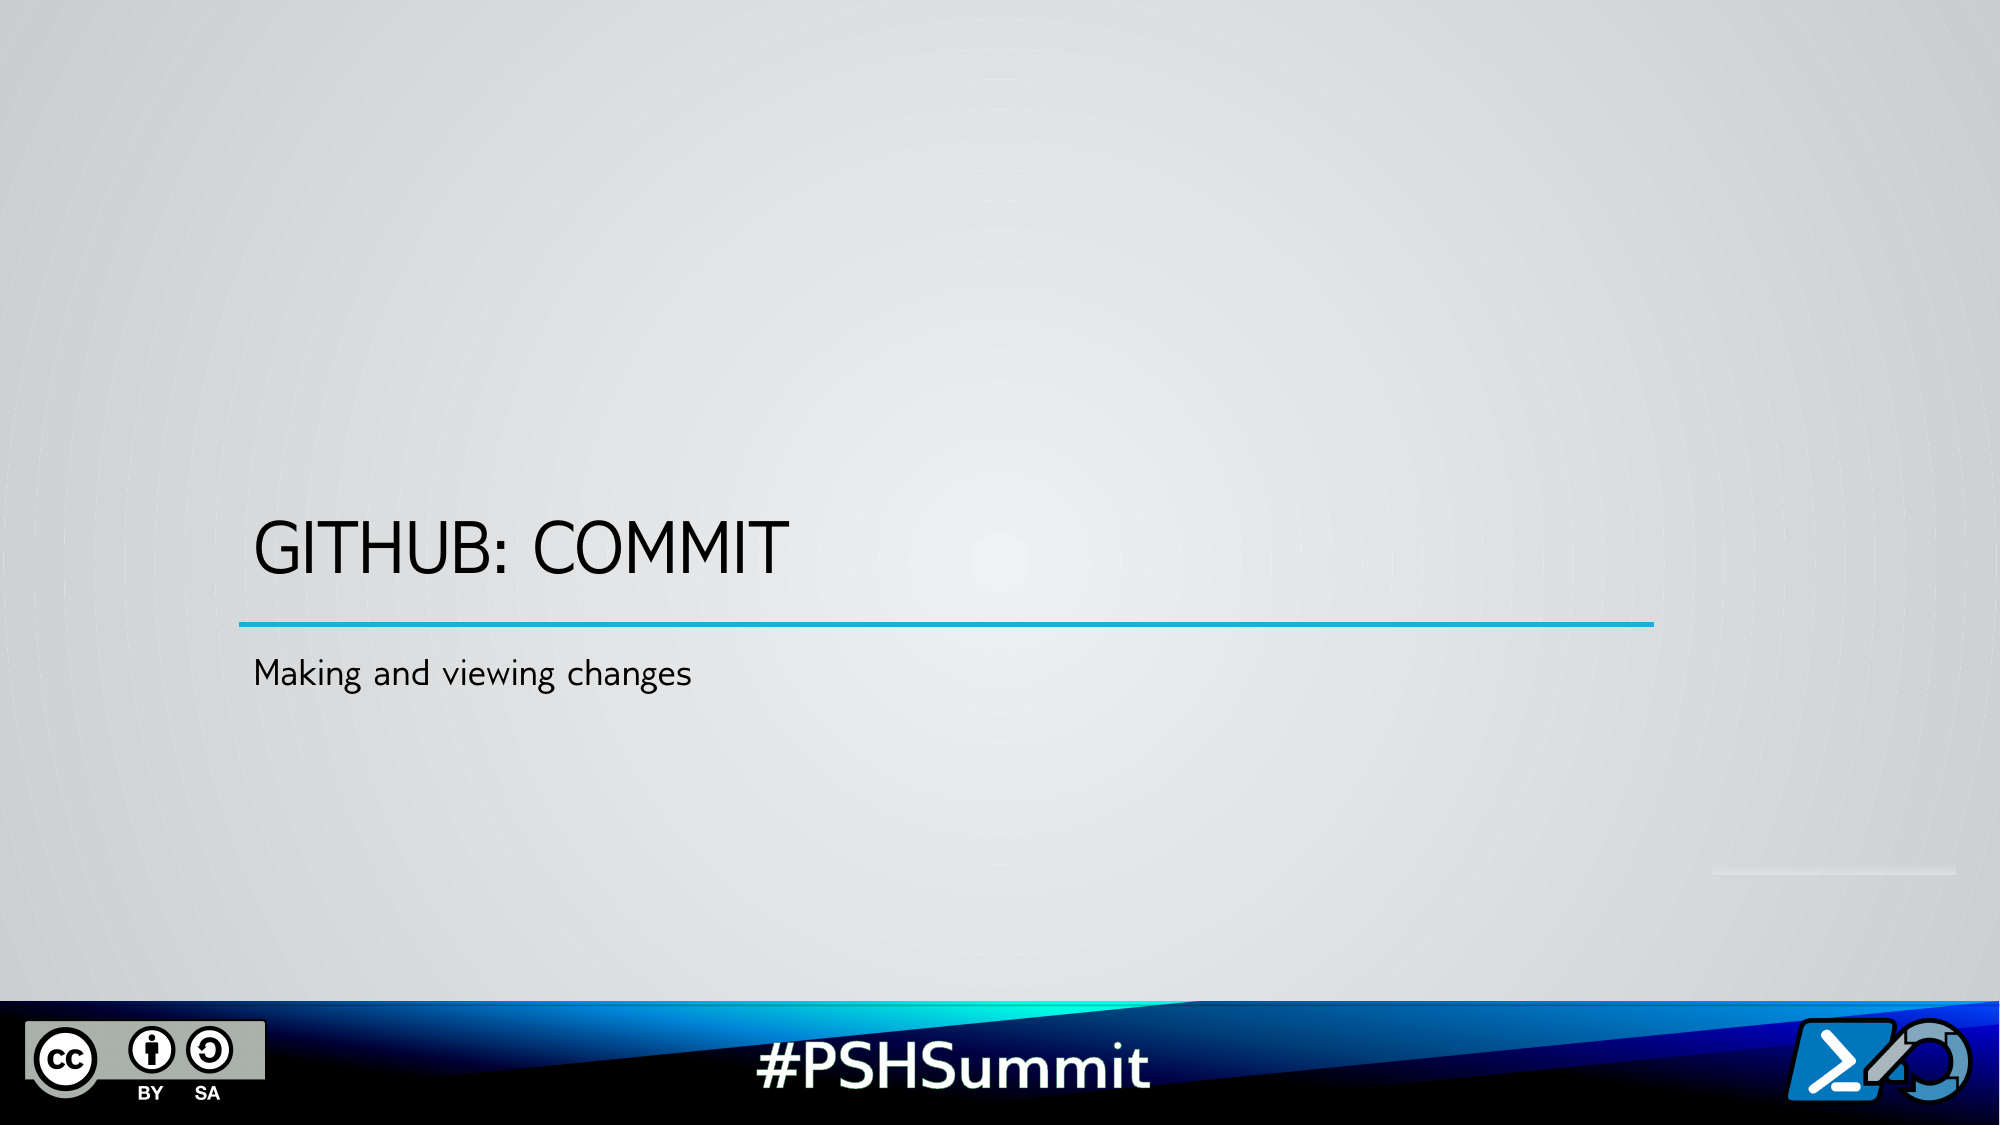

# Github: Commit
Making and viewing changes